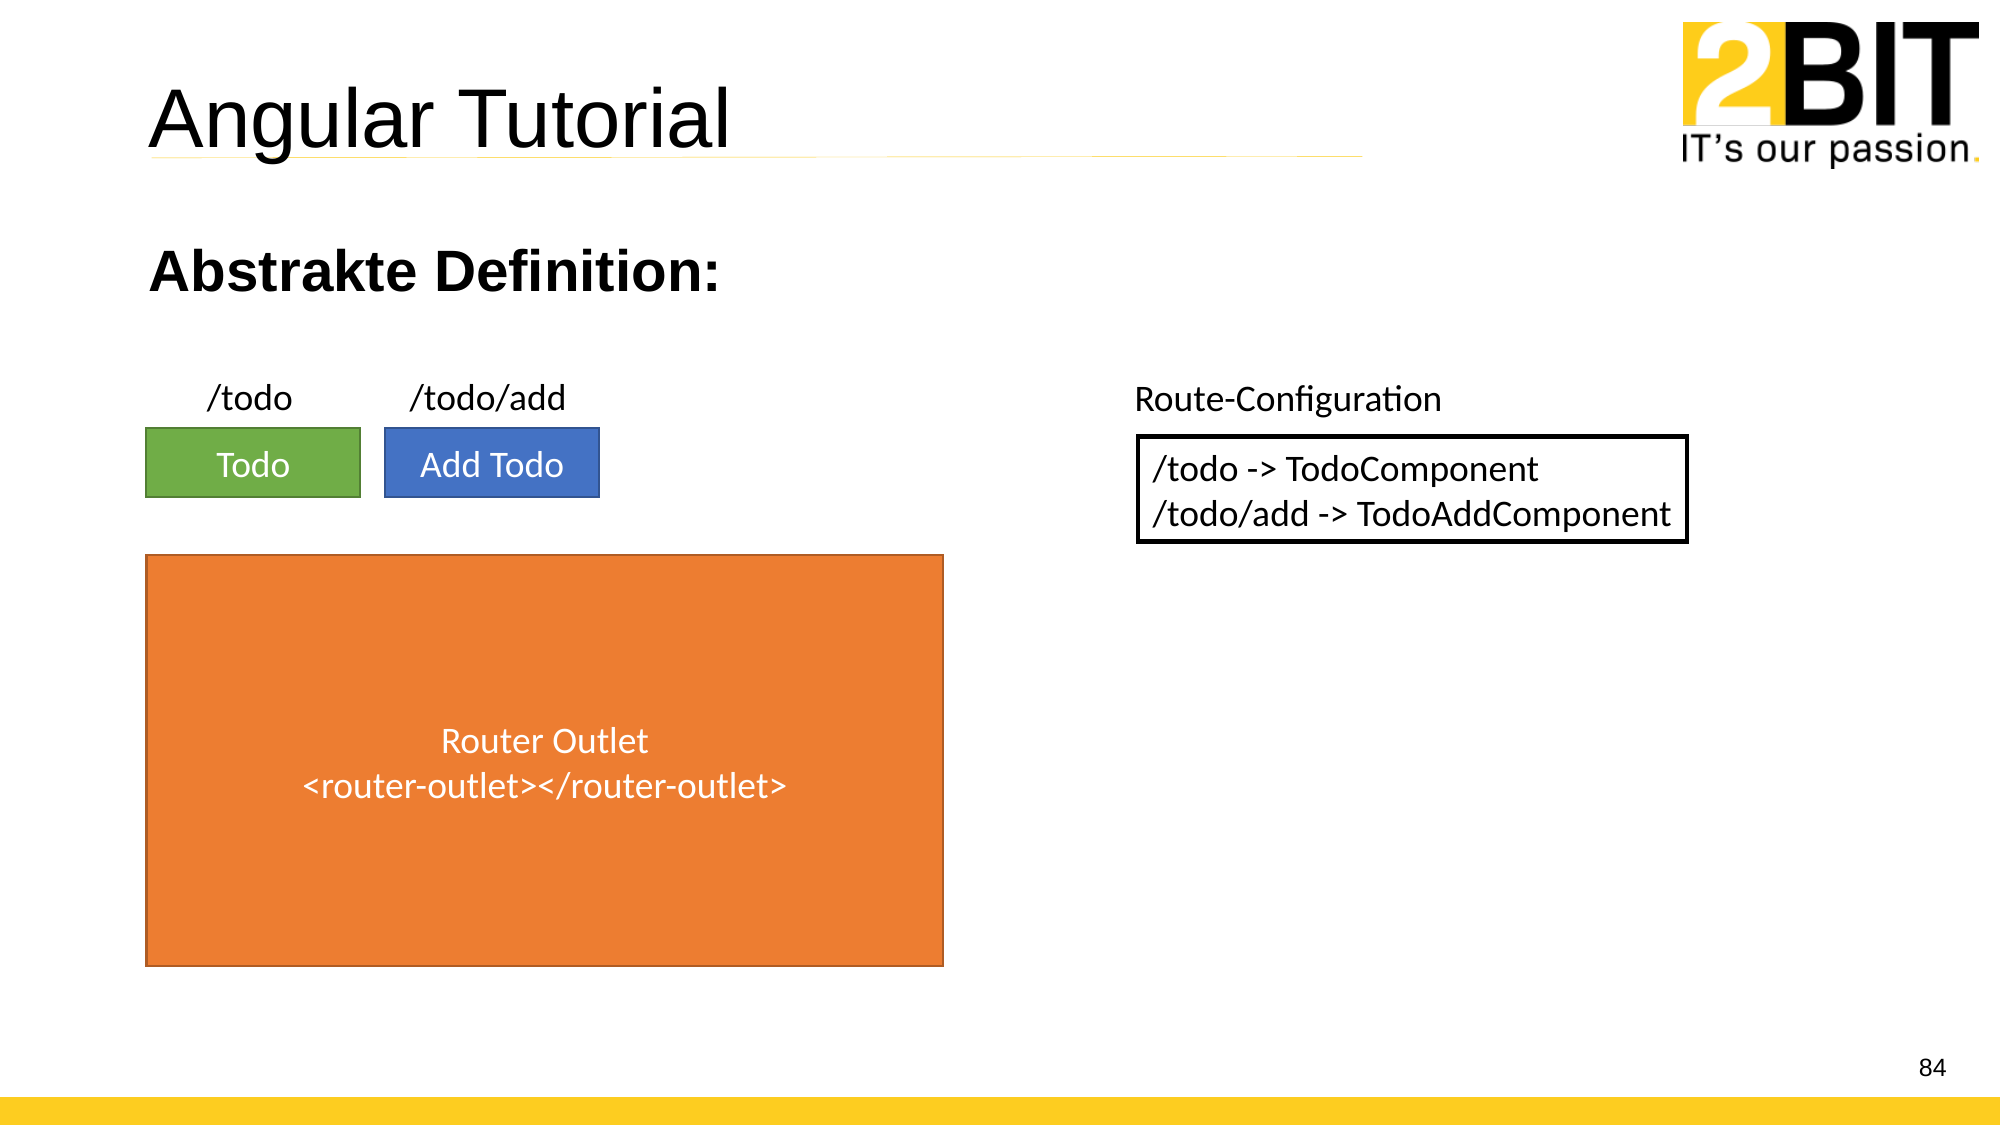

# Angular Tutorial
Abstrakte Definition:
/todo
/todo/add
Route-Configuration
Add Todo
Todo
/todo -> TodoComponent
/todo/add -> TodoAddComponent
Router Outlet
<router-outlet></router-outlet>